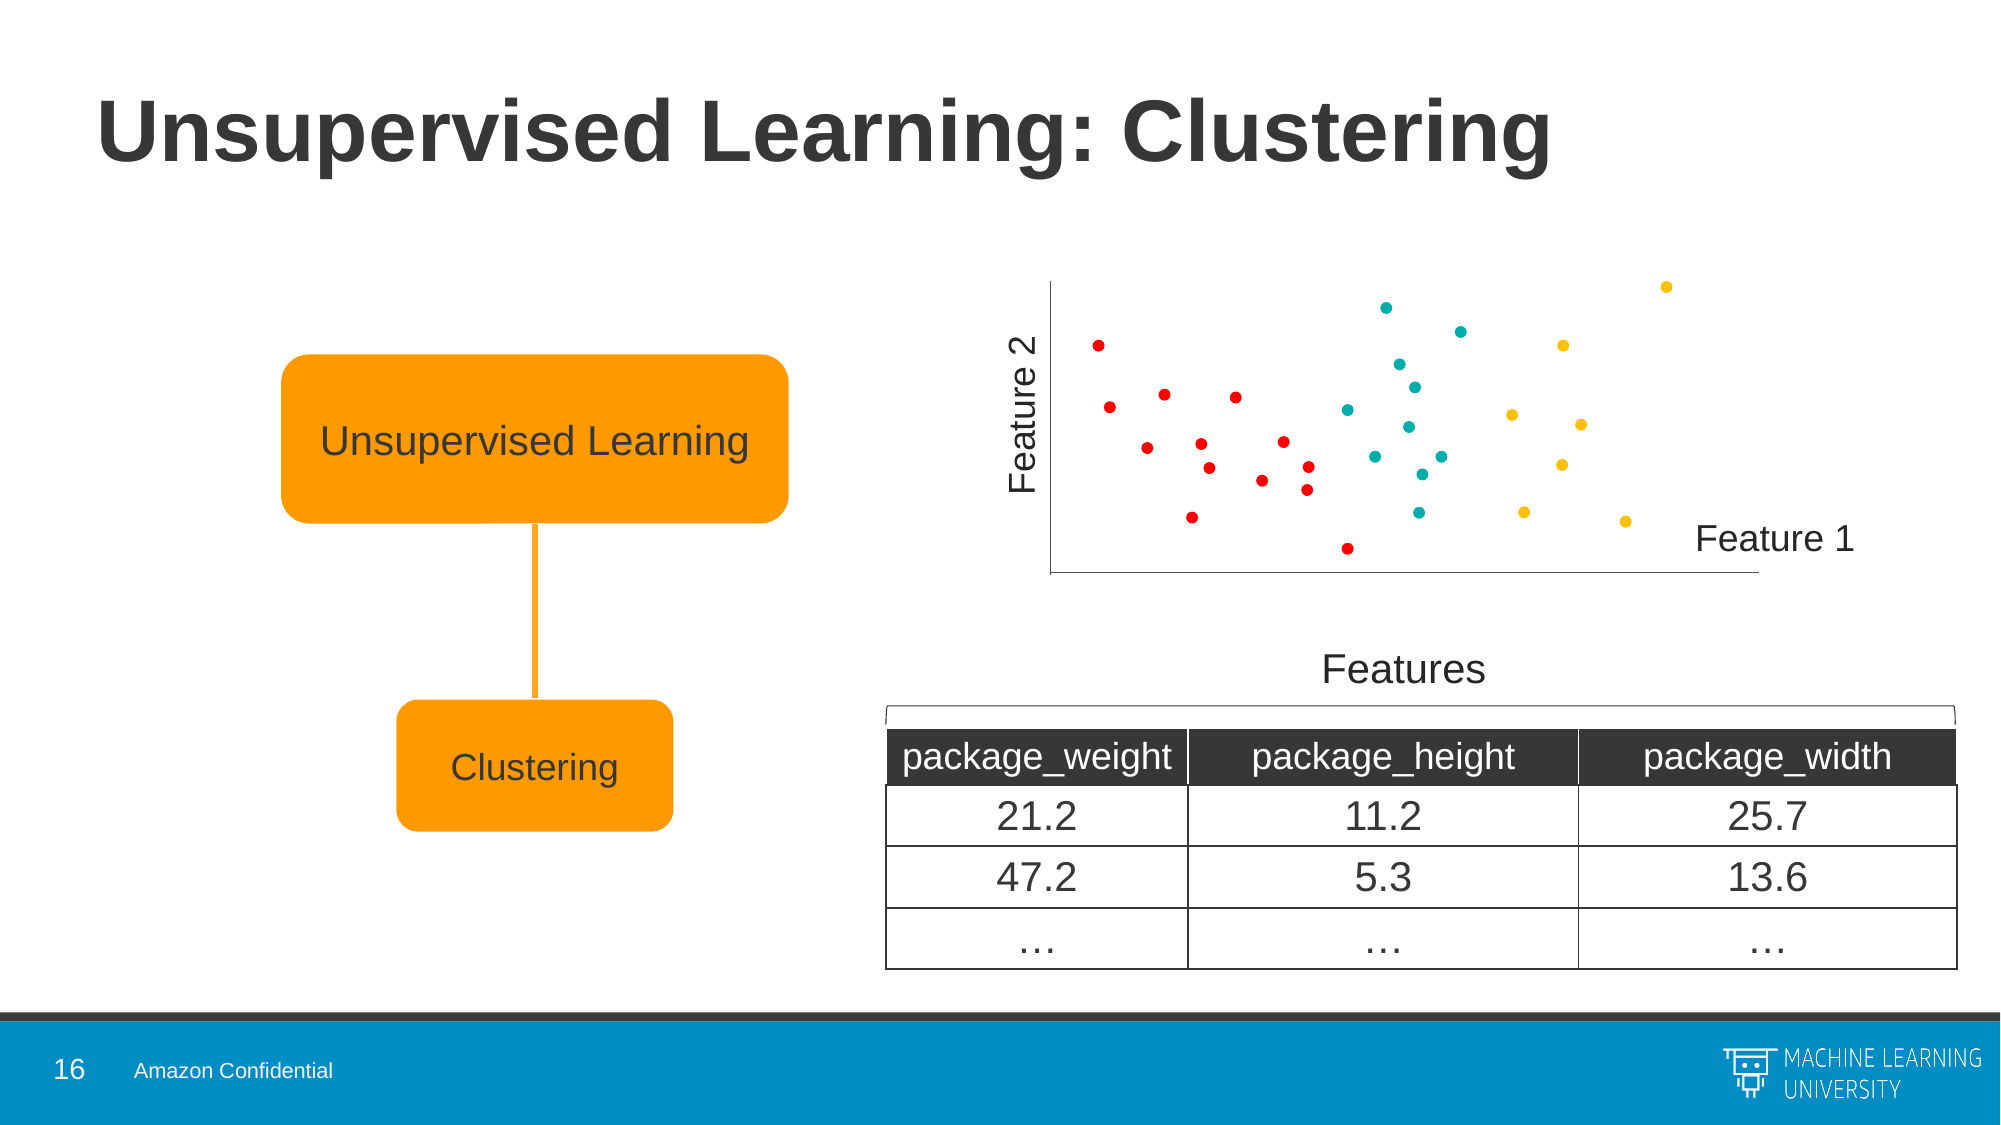

# Unsupervised Learning: Clustering

Feature 2
Feature 1
Unsupervised Learning
Features
Clustering
| package\_weight | package\_height | package\_width |
| --- | --- | --- |
| 21.2 | 11.2 | 25.7 |
| 47.2 | 5.3 | 13.6 |
| … | … | … |